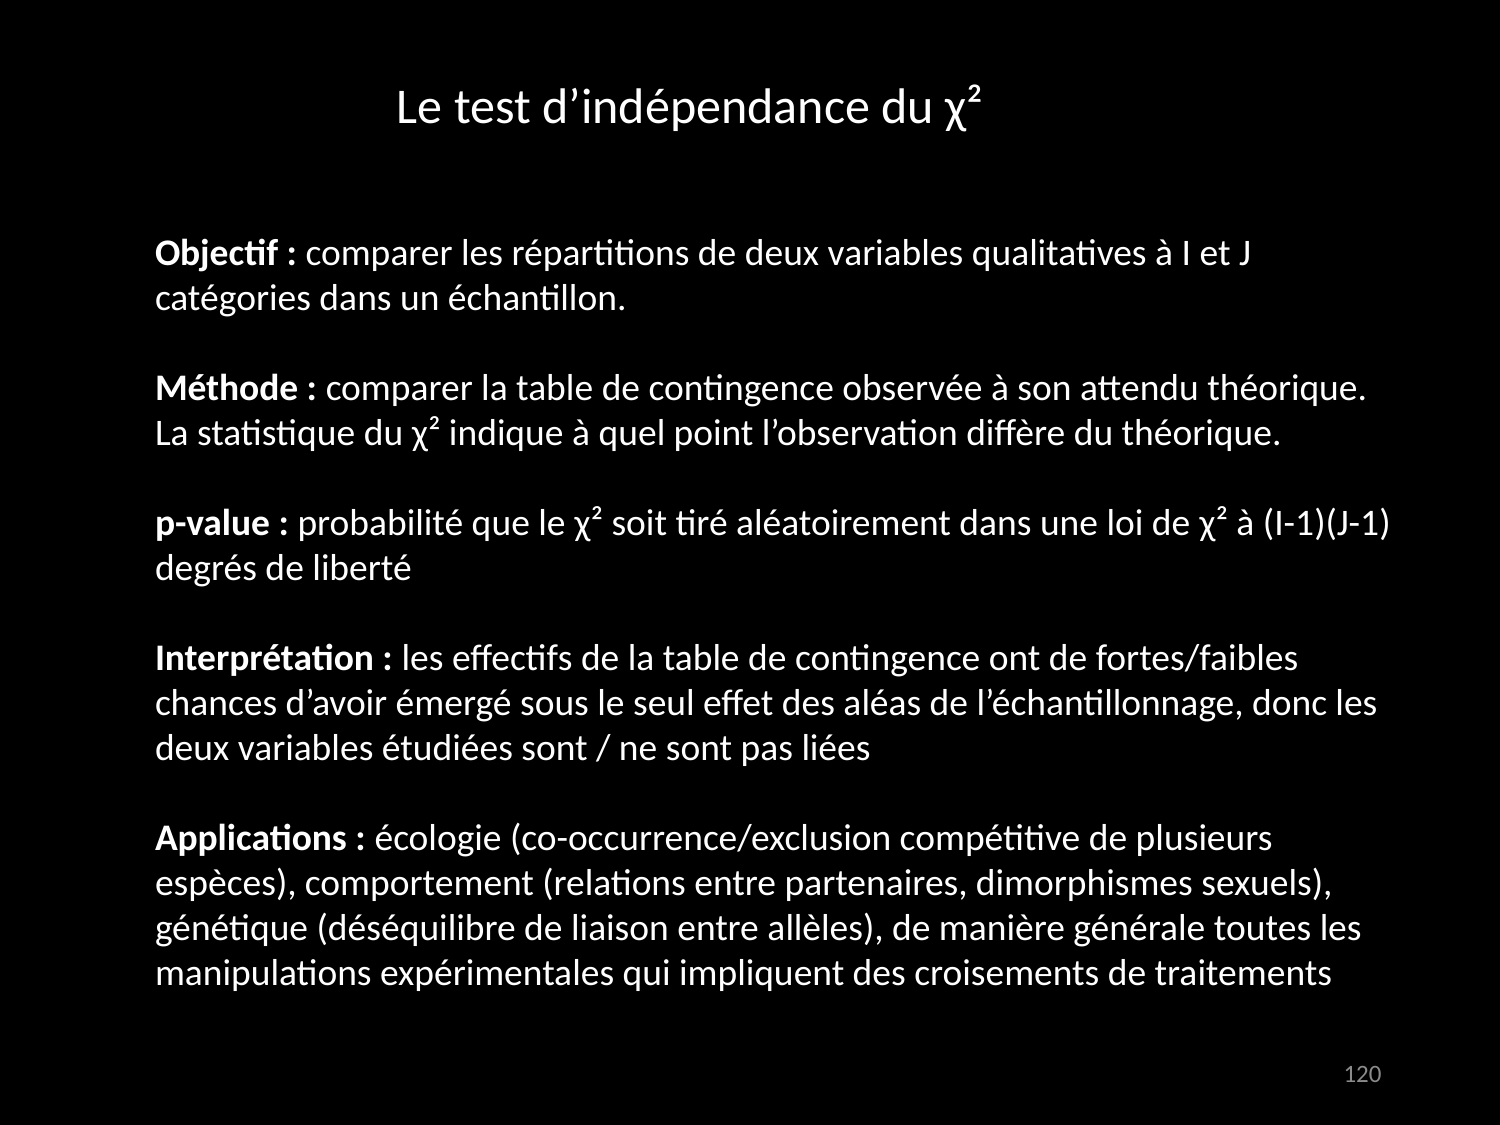

Le test d’indépendance du χ²
Objectif : comparer les répartitions de deux variables qualitatives à I et J catégories dans un échantillon.

Méthode : comparer la table de contingence observée à son attendu théorique. La statistique du χ² indique à quel point l’observation diffère du théorique.

p-value : probabilité que le χ² soit tiré aléatoirement dans une loi de χ² à (I-1)(J-1) degrés de liberté

Interprétation : les effectifs de la table de contingence ont de fortes/faibles chances d’avoir émergé sous le seul effet des aléas de l’échantillonnage, donc les deux variables étudiées sont / ne sont pas liées

Applications : écologie (co-occurrence/exclusion compétitive de plusieurs espèces), comportement (relations entre partenaires, dimorphismes sexuels), génétique (déséquilibre de liaison entre allèles), de manière générale toutes les manipulations expérimentales qui impliquent des croisements de traitements
120